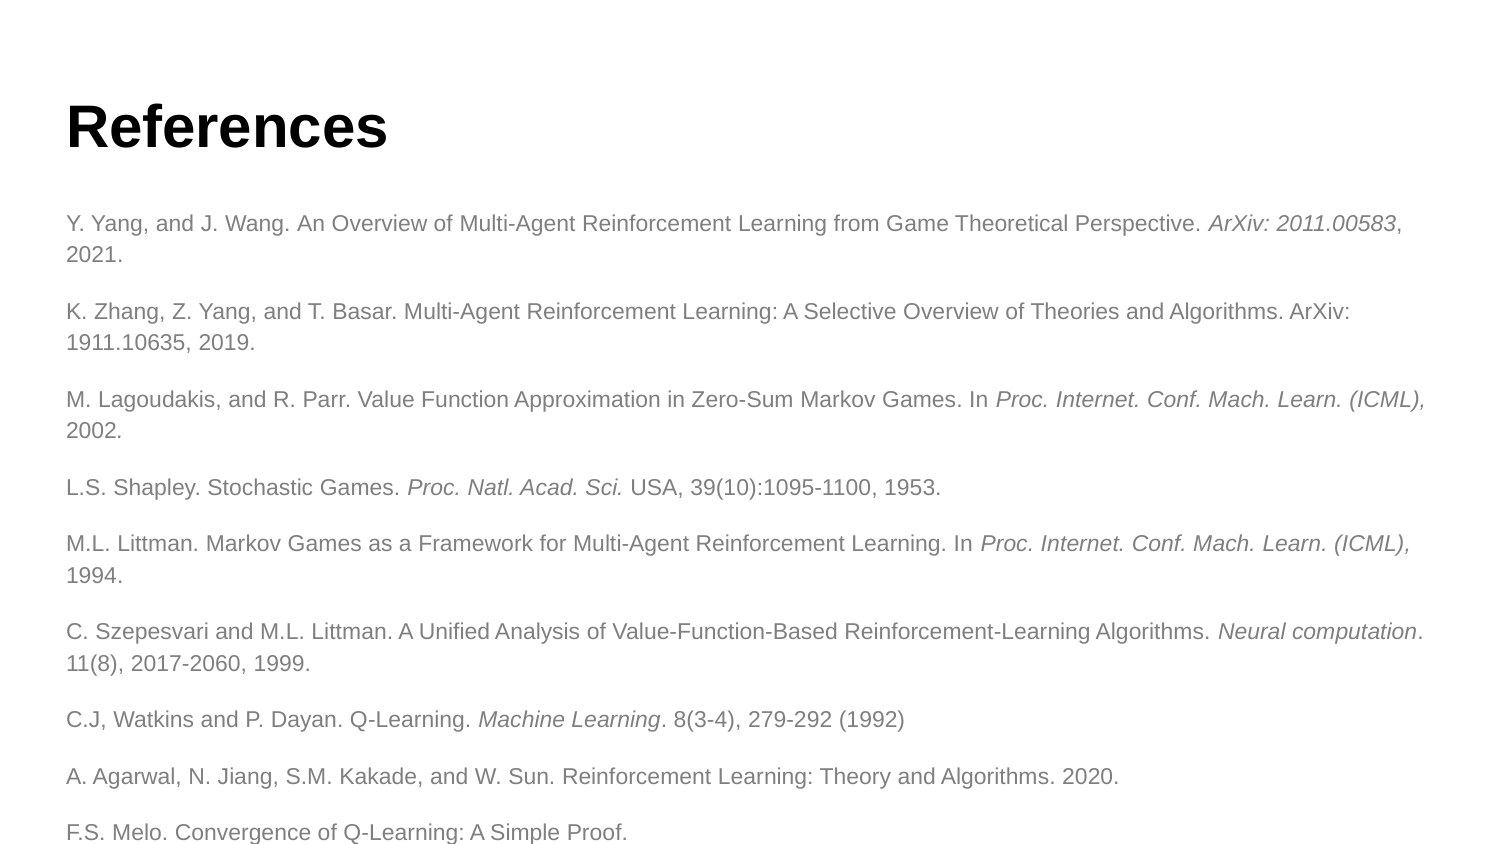

# References
Y. Yang, and J. Wang. An Overview of Multi-Agent Reinforcement Learning from Game Theoretical Perspective. ArXiv: 2011.00583, 2021.
K. Zhang, Z. Yang, and T. Basar. Multi-Agent Reinforcement Learning: A Selective Overview of Theories and Algorithms. ArXiv: 1911.10635, 2019.
M. Lagoudakis, and R. Parr. Value Function Approximation in Zero-Sum Markov Games. In Proc. Internet. Conf. Mach. Learn. (ICML), 2002.
L.S. Shapley. Stochastic Games. Proc. Natl. Acad. Sci. USA, 39(10):1095-1100, 1953.
M.L. Littman. Markov Games as a Framework for Multi-Agent Reinforcement Learning. In Proc. Internet. Conf. Mach. Learn. (ICML), 1994.
C. Szepesvari and M.L. Littman. A Unified Analysis of Value-Function-Based Reinforcement-Learning Algorithms. Neural computation. 11(8), 2017-2060, 1999.
C.J, Watkins and P. Dayan. Q-Learning. Machine Learning. 8(3-4), 279-292 (1992)
A. Agarwal, N. Jiang, S.M. Kakade, and W. Sun. Reinforcement Learning: Theory and Algorithms. 2020.
F.S. Melo. Convergence of Q-Learning: A Simple Proof.
Talk:  https://www.youtube.com/watch?v=5LDmhBlqGoI